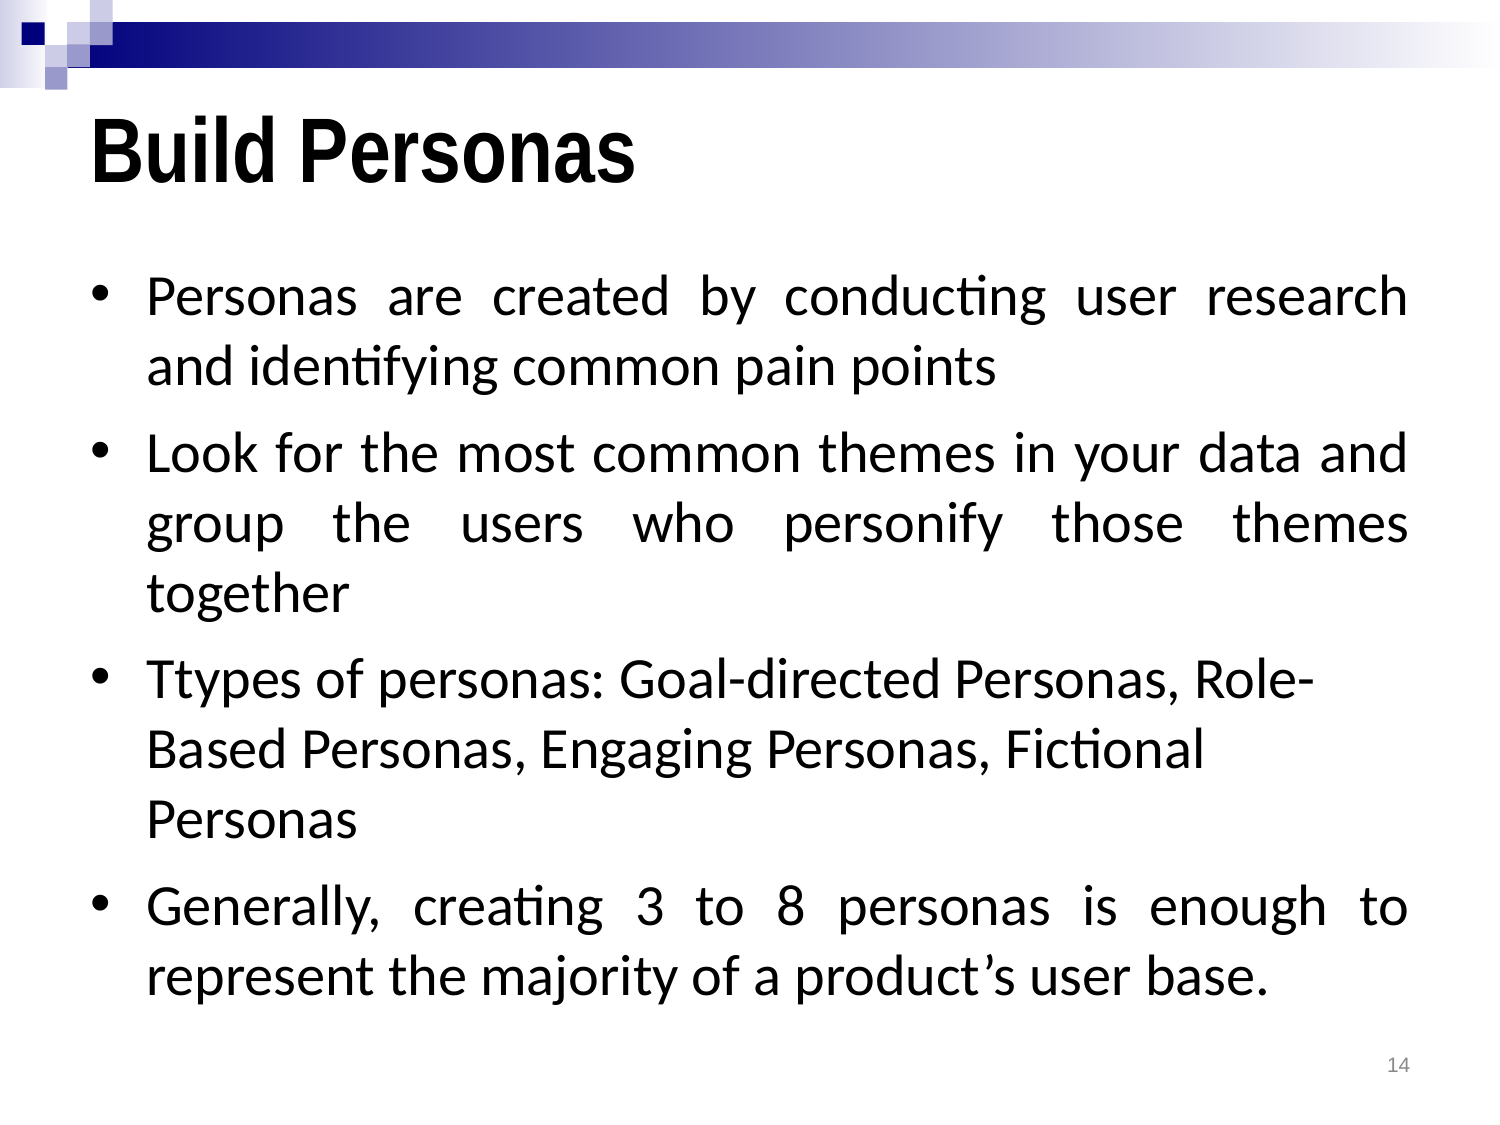

# Build Personas
Personas are created by conducting user research and identifying common pain points
Look for the most common themes in your data and group the users who personify those themes together
Ttypes of personas: Goal-directed Personas, Role-Based Personas, Engaging Personas, Fictional Personas
Generally, creating 3 to 8 personas is enough to represent the majority of a product’s user base.

14